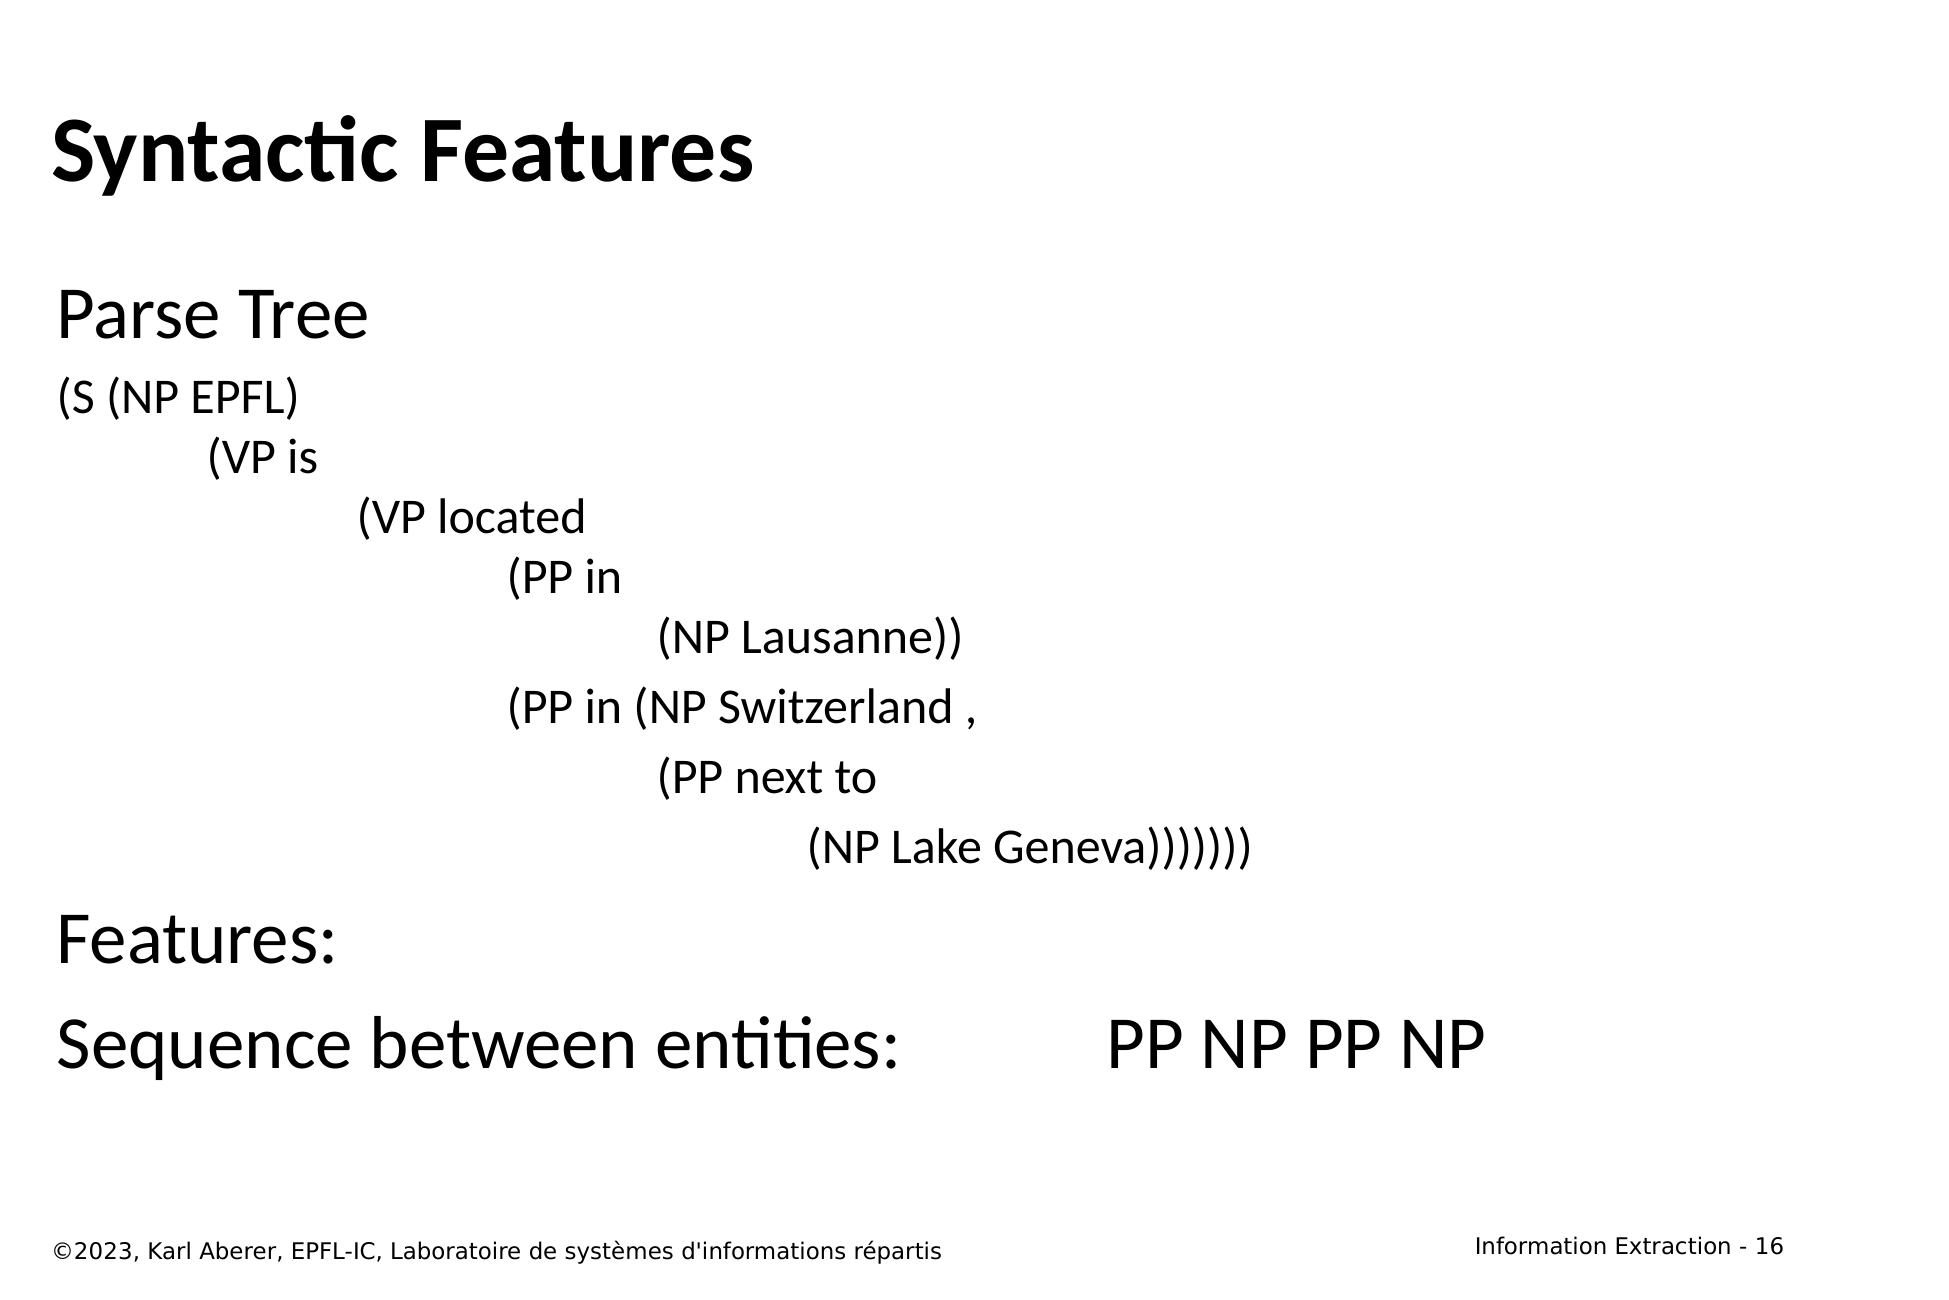

# Syntactic Features
Parse Tree
(S (NP EPFL)
	(VP is
		(VP located
			(PP in
				(NP Lausanne))
			(PP in (NP Switzerland ,
				(PP next to
					(NP Lake Geneva)))))))
Features:
Sequence between entities:		PP NP PP NP

©2023, Karl Aberer, EPFL-IC, Laboratoire de systèmes d'informations répartis